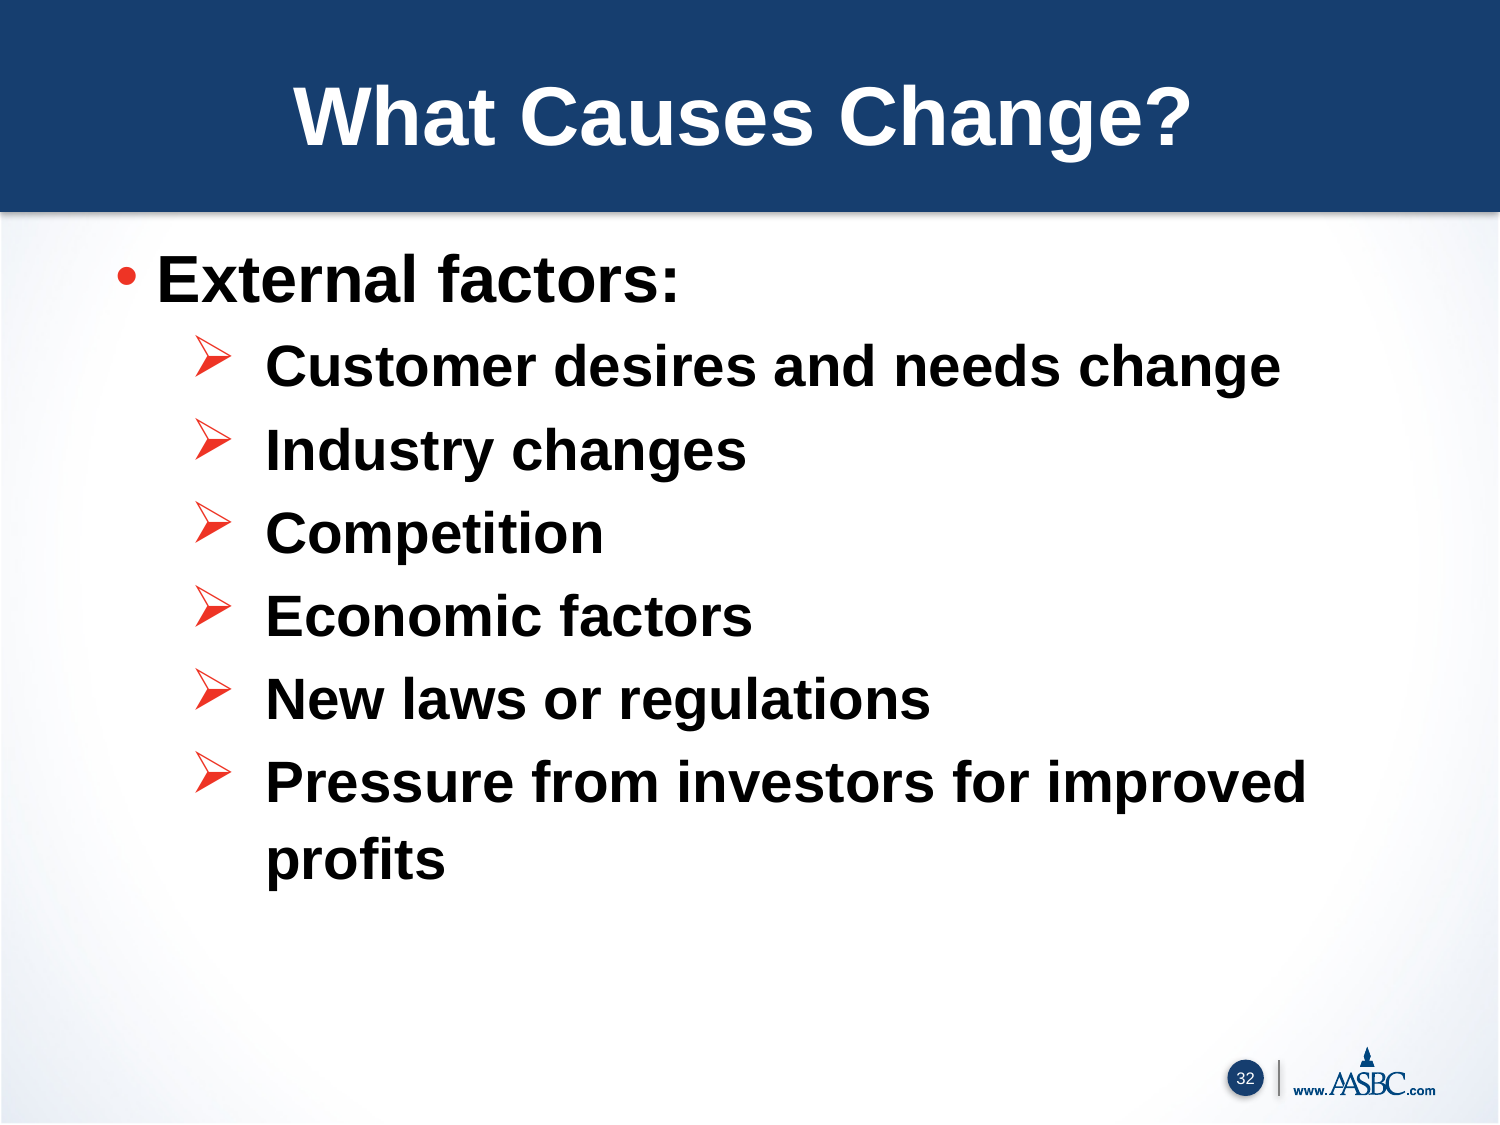

What Causes Change?

External factors:
Customer desires and needs change
Industry changes
Competition
Economic factors
New laws or regulations
Pressure from investors for improved profits